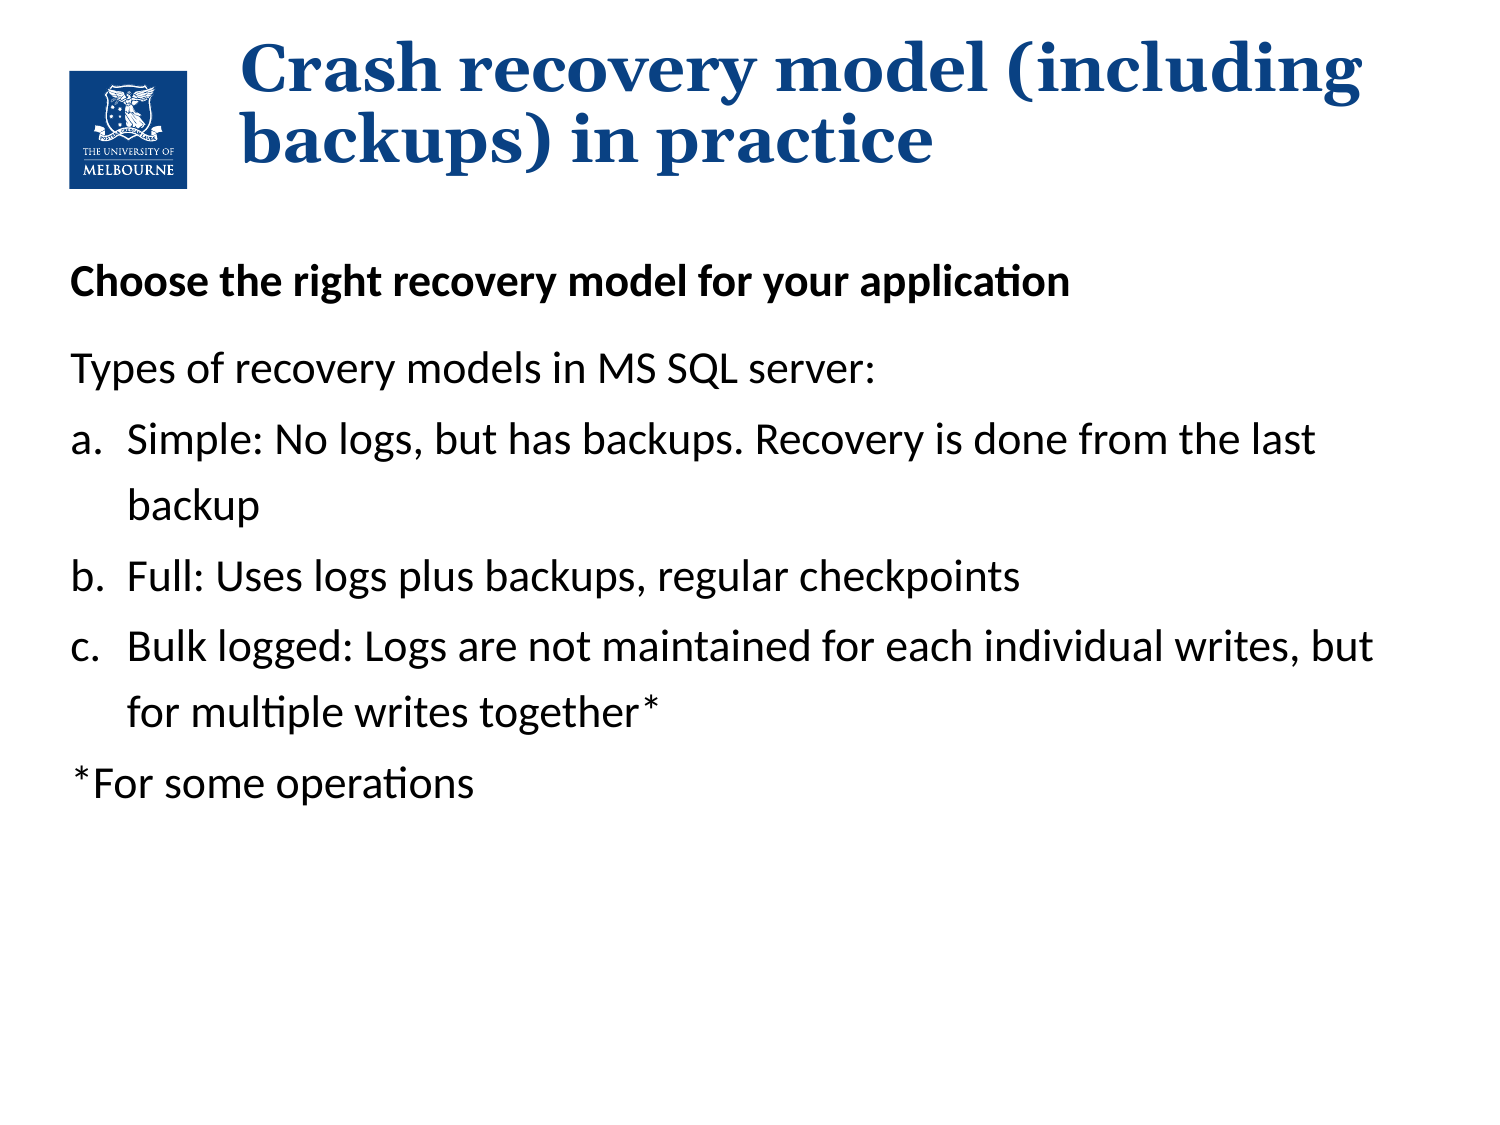

# Crash recovery model (including backups) in practice
Choose the right recovery model for your application
Types of recovery models in MS SQL server:
Simple: No logs, but has backups. Recovery is done from the last backup
Full: Uses logs plus backups, regular checkpoints
Bulk logged: Logs are not maintained for each individual writes, but for multiple writes together*
*For some operations